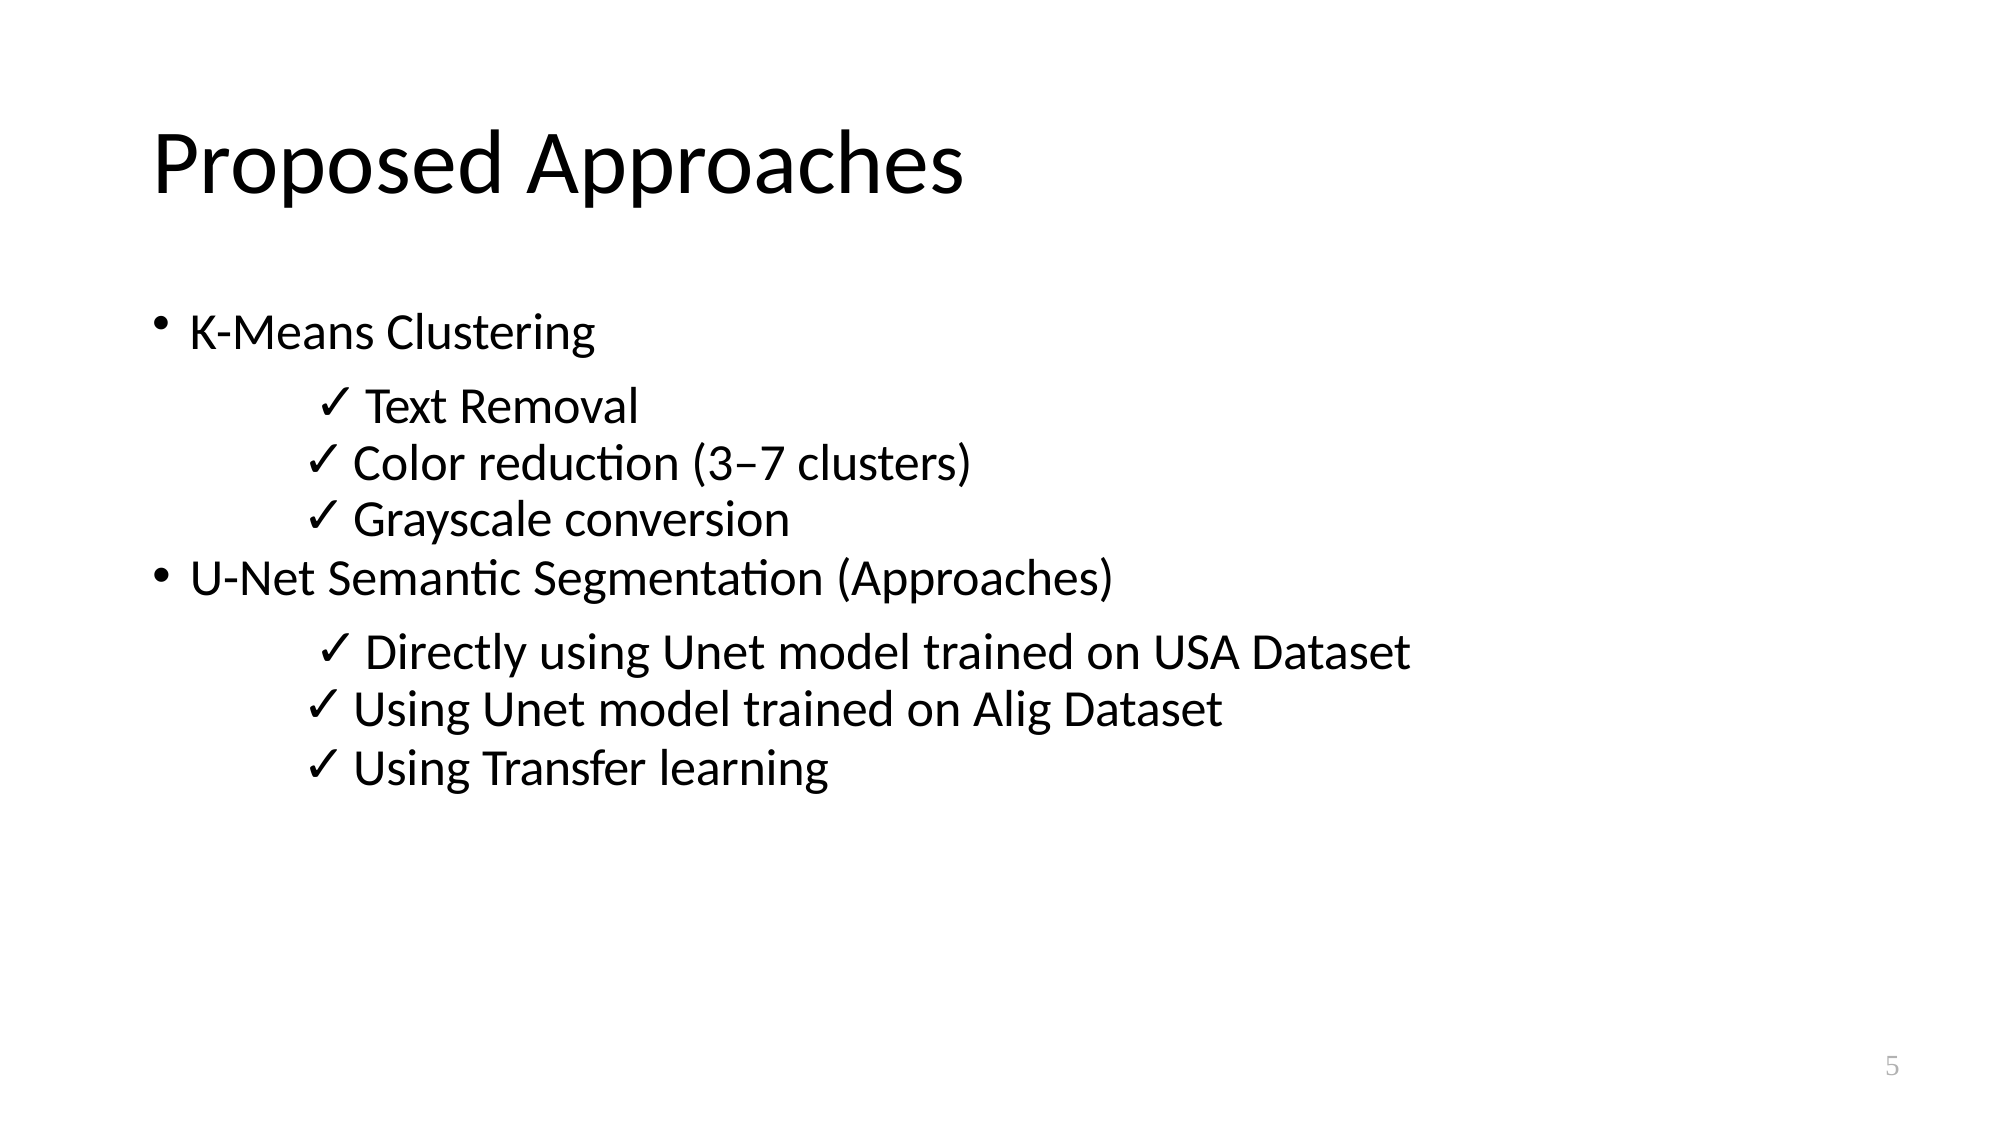

# Proposed Approaches
K-Means Clustering
Text Removal
Color reduction (3–7 clusters)
Grayscale conversion
U-Net Semantic Segmentation (Approaches)
Directly using Unet model trained on USA Dataset
Using Unet model trained on Alig Dataset
Using Transfer learning
5